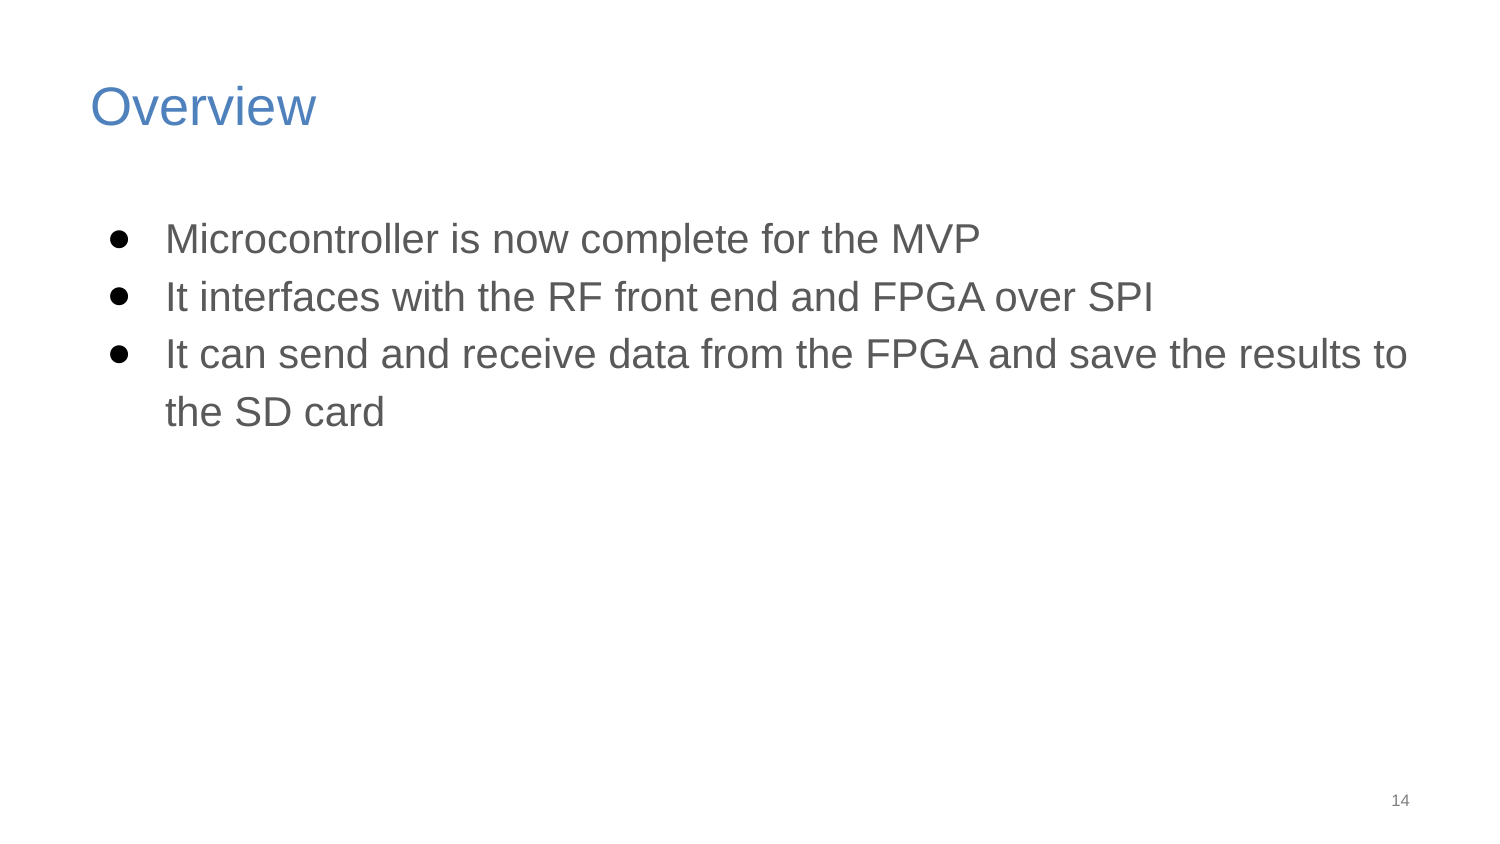

# Overview
Microcontroller is now complete for the MVP
It interfaces with the RF front end and FPGA over SPI
It can send and receive data from the FPGA and save the results to the SD card
14